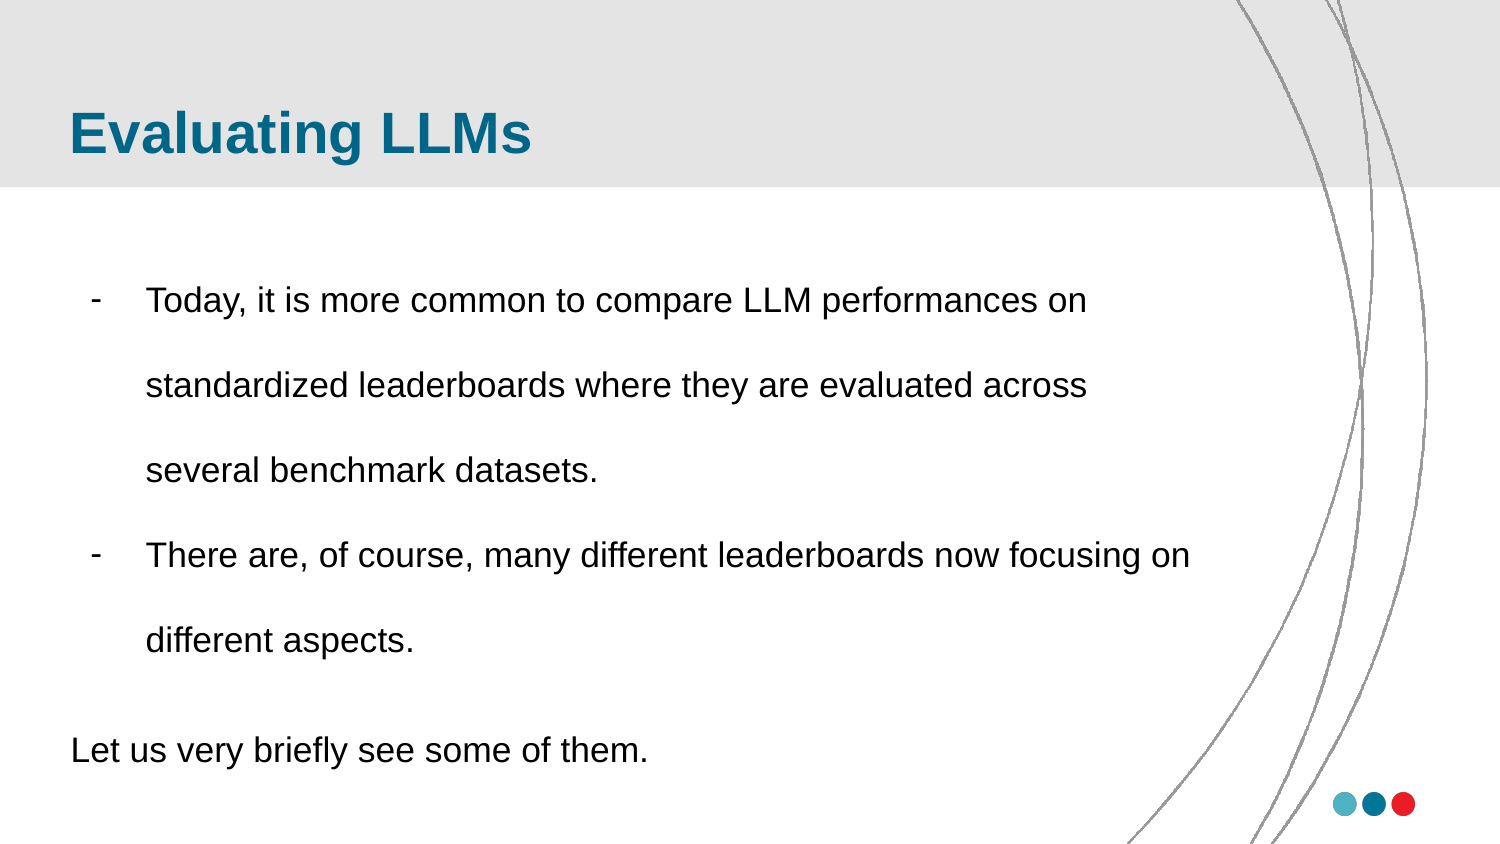

# Evaluating LLMs
Today, it is more common to compare LLM performances on standardized leaderboards where they are evaluated across several benchmark datasets.
There are, of course, many different leaderboards now focusing on different aspects.
Let us very briefly see some of them.